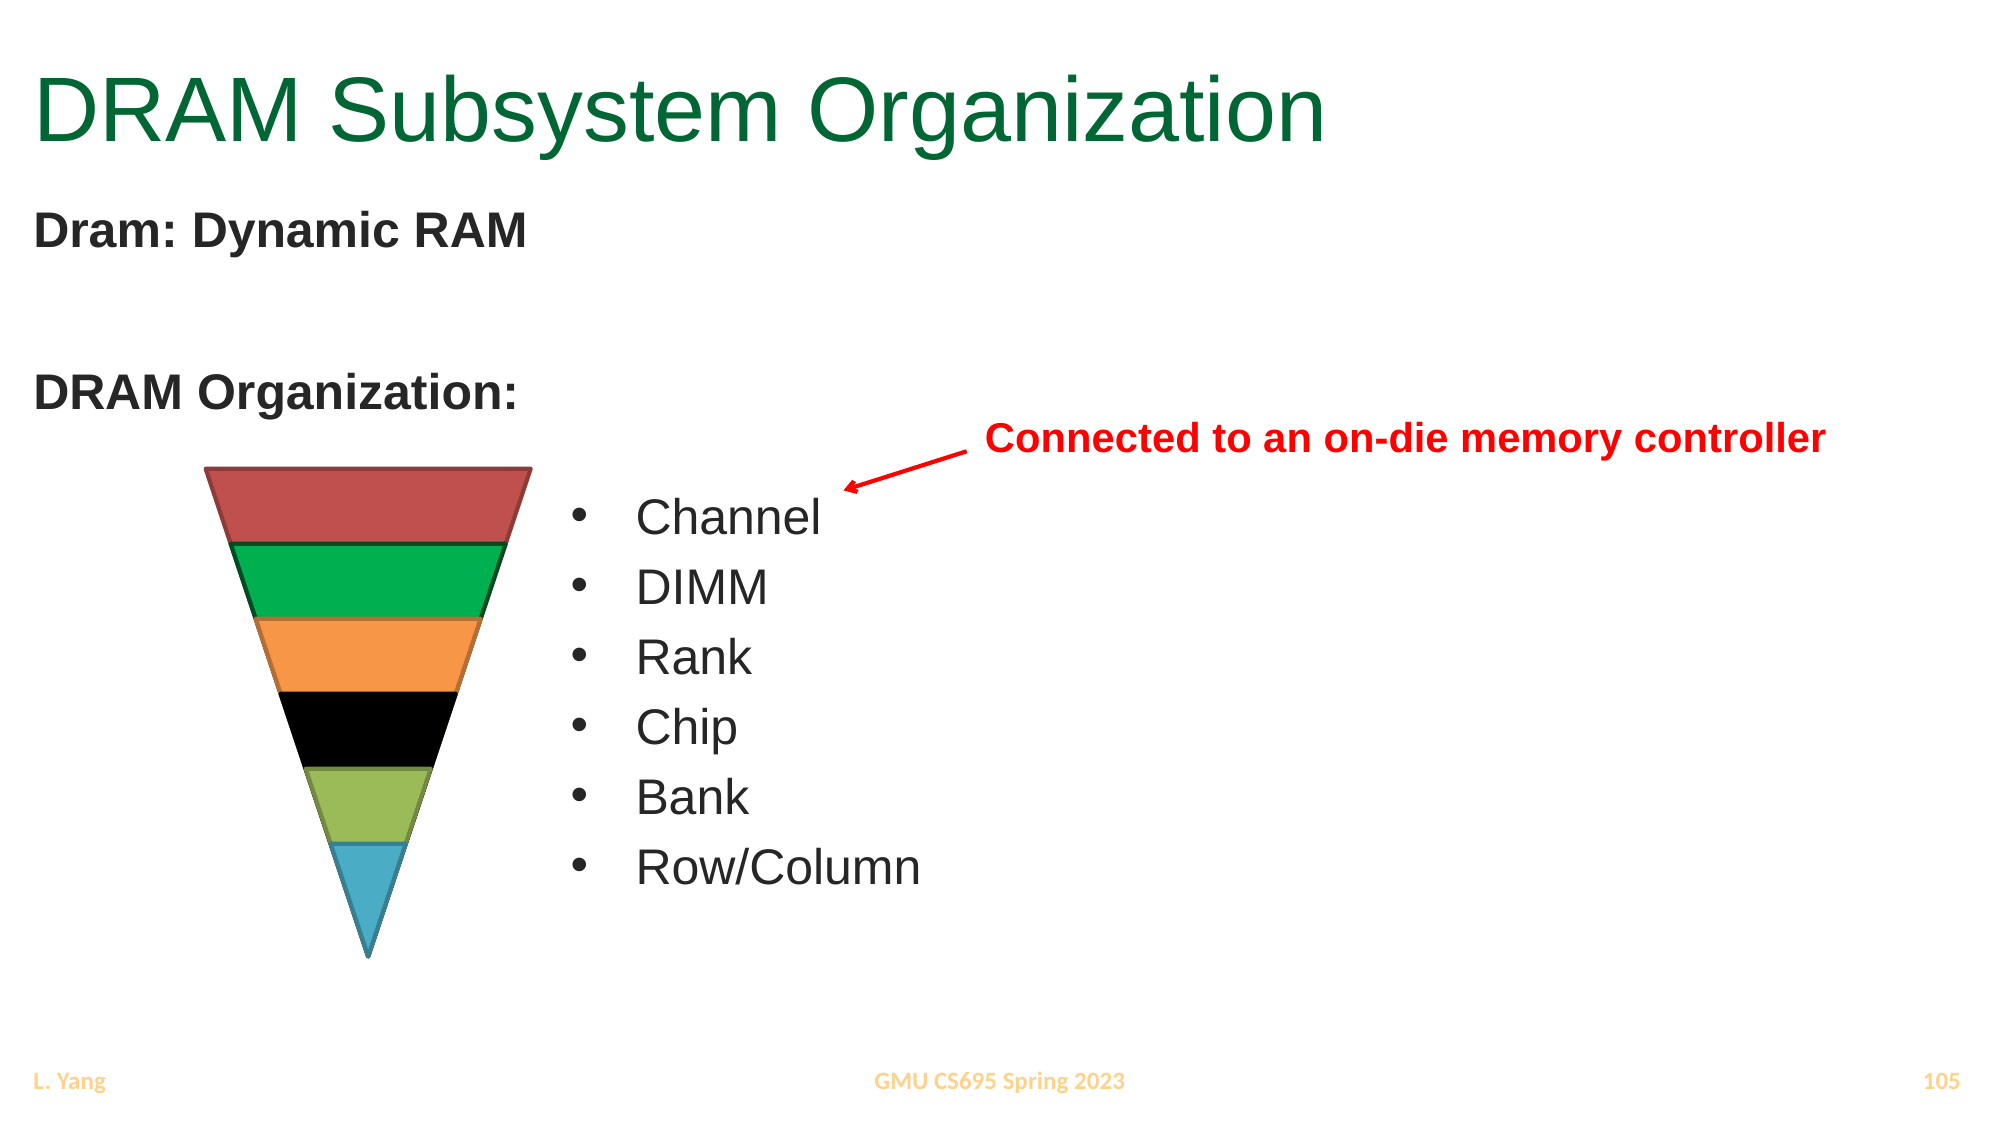

# DRAM Subsystem Organization
Dram: Dynamic RAM

DRAM Organization:

Connected to an on-die memory controller

Channel
DIMM
Rank
Chip
Bank
Row/Column

105
GMU CS695 Spring 2023
L. Yang